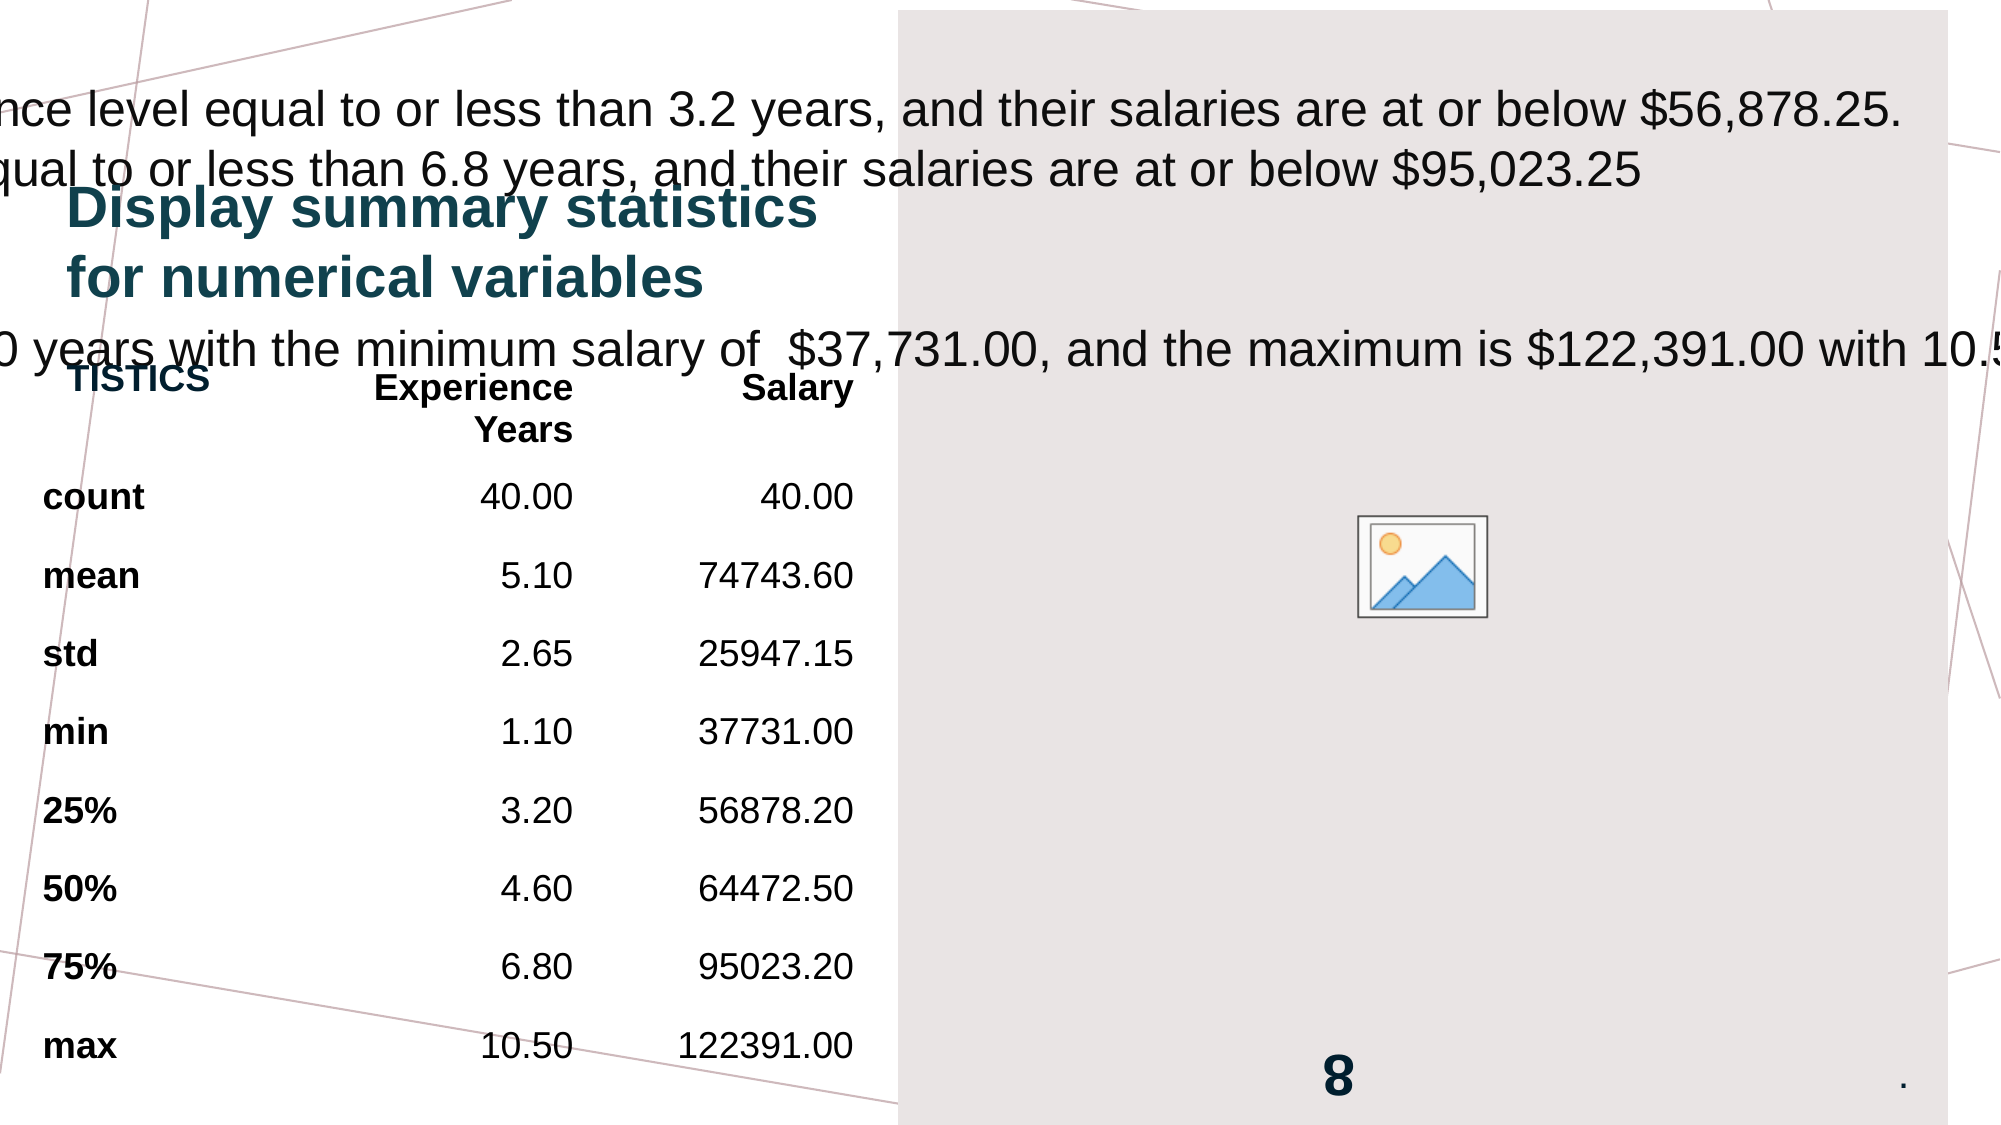

ANALYSIS:
Out of the 40 employees in the dataset,25% have an experience level equal to or less than 3.2 years, and their salaries are at or below $56,878.25.
75% of employees in the dataset have an experience level equal to or less than 6.8 years, and their salaries are at or below $95,023.25

Range:
The least paid employee's minimum experience years is 1.10 years with the minimum salary of  $37,731.00, and the maximum is $122,391.00 with 10.5 years experience, reflecting a wide range of compensation levels across individuals in our dataset

#
Display summary statistics for numerical variables
TISTICS
|  | Experience Years | Salary |
| --- | --- | --- |
| count | 40.00 | 40.00 |
| mean | 5.10 | 74743.60 |
| std | 2.65 | 25947.15 |
| min | 1.10 | 37731.00 |
| 25% | 3.20 | 56878.20 |
| 50% | 4.60 | 64472.50 |
| 75% | 6.80 | 95023.20 |
| max | 10.50 | 122391.00 |
8
.